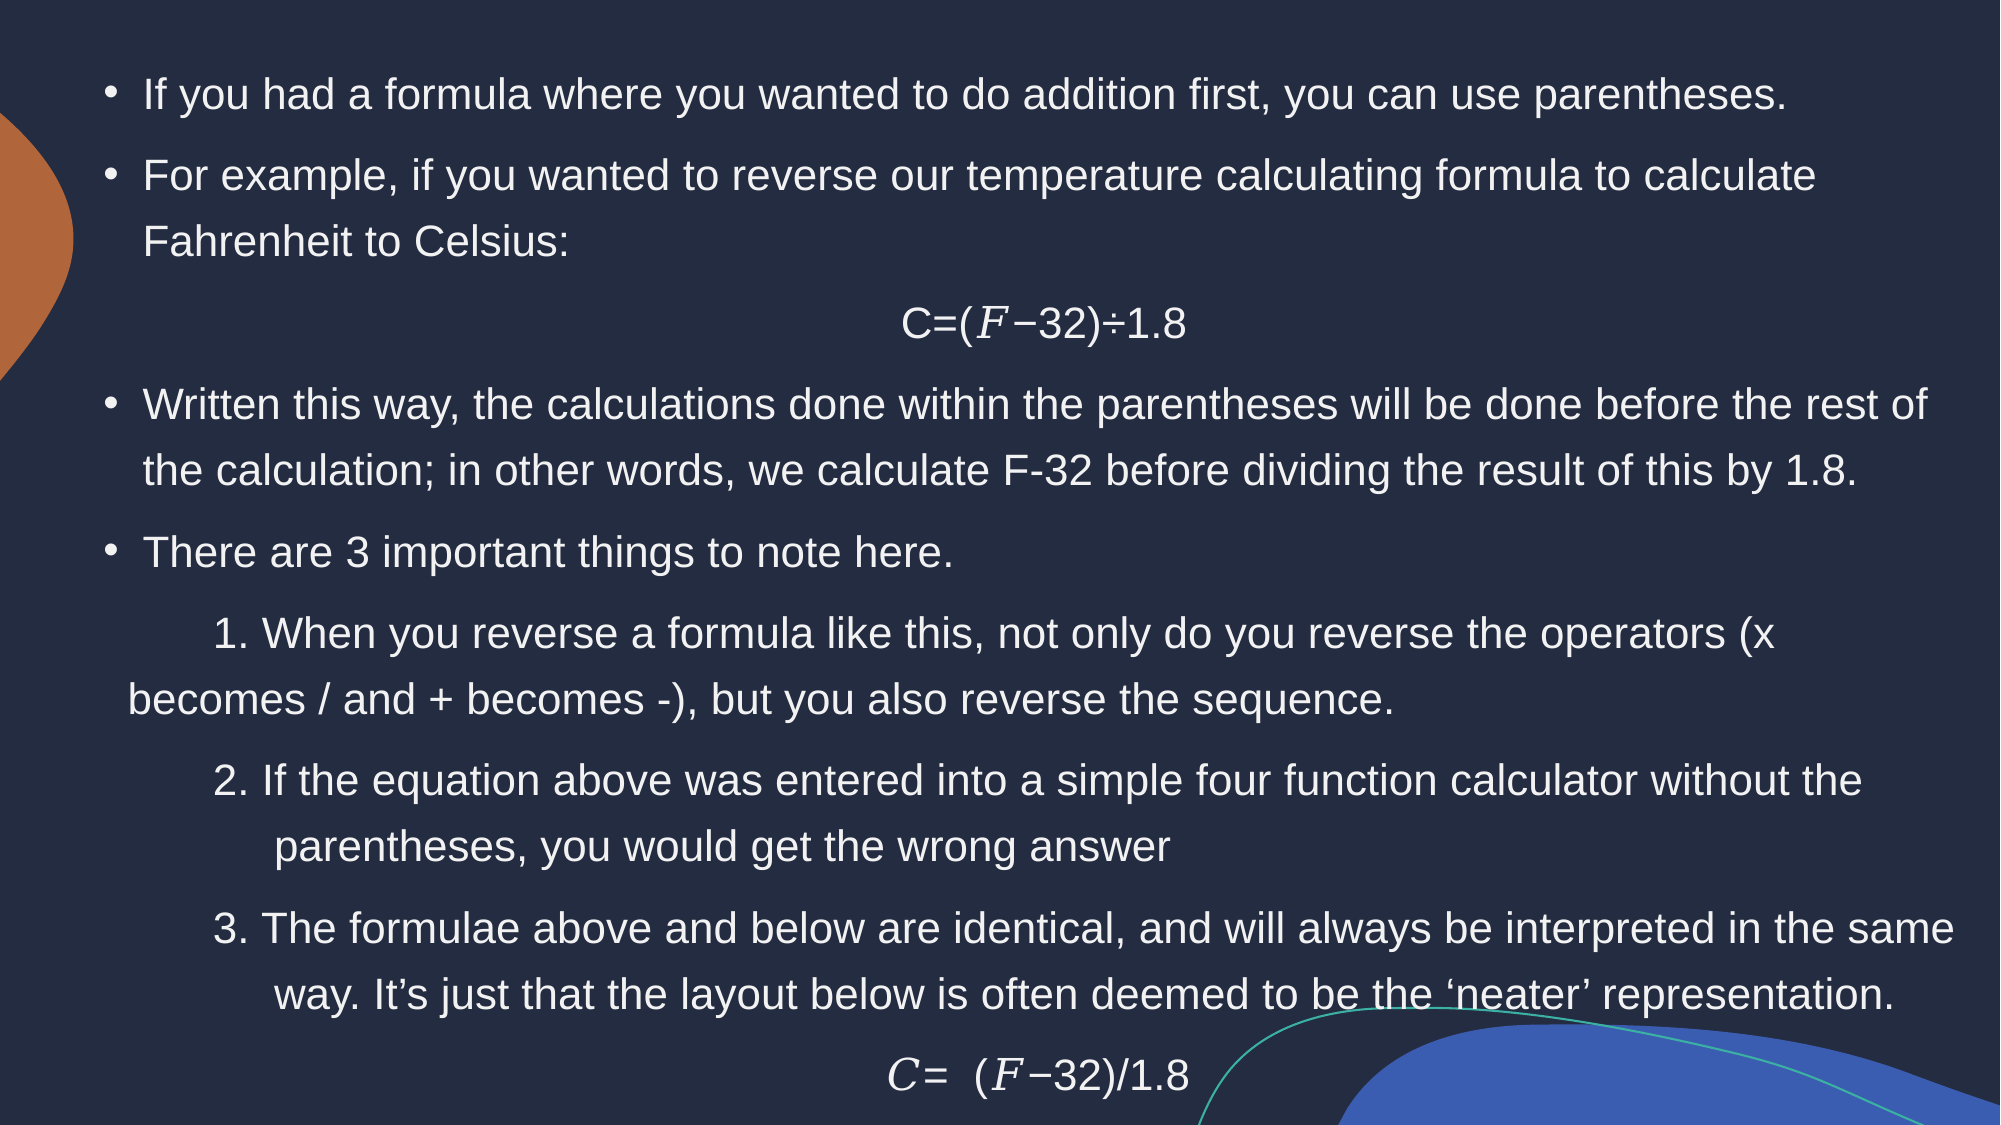

If you had a formula where you wanted to do addition first, you can use parentheses.
For example, if you wanted to reverse our temperature calculating formula to calculate Fahrenheit to Celsius:
C=(𝐹−32)÷1.8
Written this way, the calculations done within the parentheses will be done before the rest of the calculation; in other words, we calculate F-32 before dividing the result of this by 1.8.
There are 3 important things to note here.
	1. When you reverse a formula like this, not only do you reverse the operators (x 	  	    becomes / and + becomes -), but you also reverse the sequence.
	2. If the equation above was entered into a simple four function calculator without the 	 	     parentheses, you would get the wrong answer
	3. The formulae above and below are identical, and will always be interpreted in the same 	     way. It’s just that the layout below is often deemed to be the ‘neater’ representation.
𝐶=  (𝐹−32)/1.8